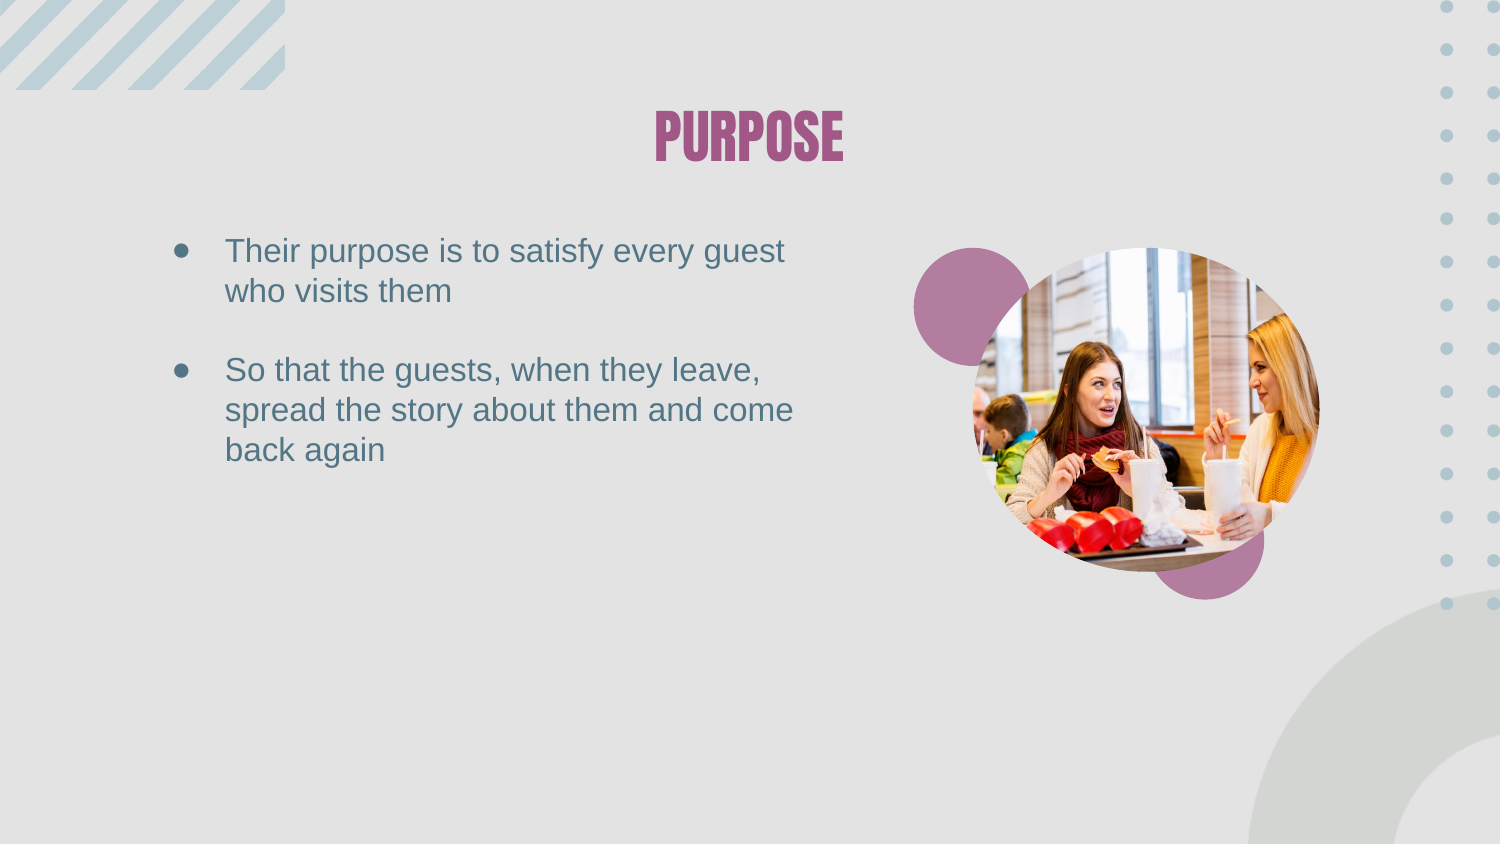

# PURPOSE
Their purpose is to satisfy every guest who visits them

So that the guests, when they leave, spread the story about them and come back again